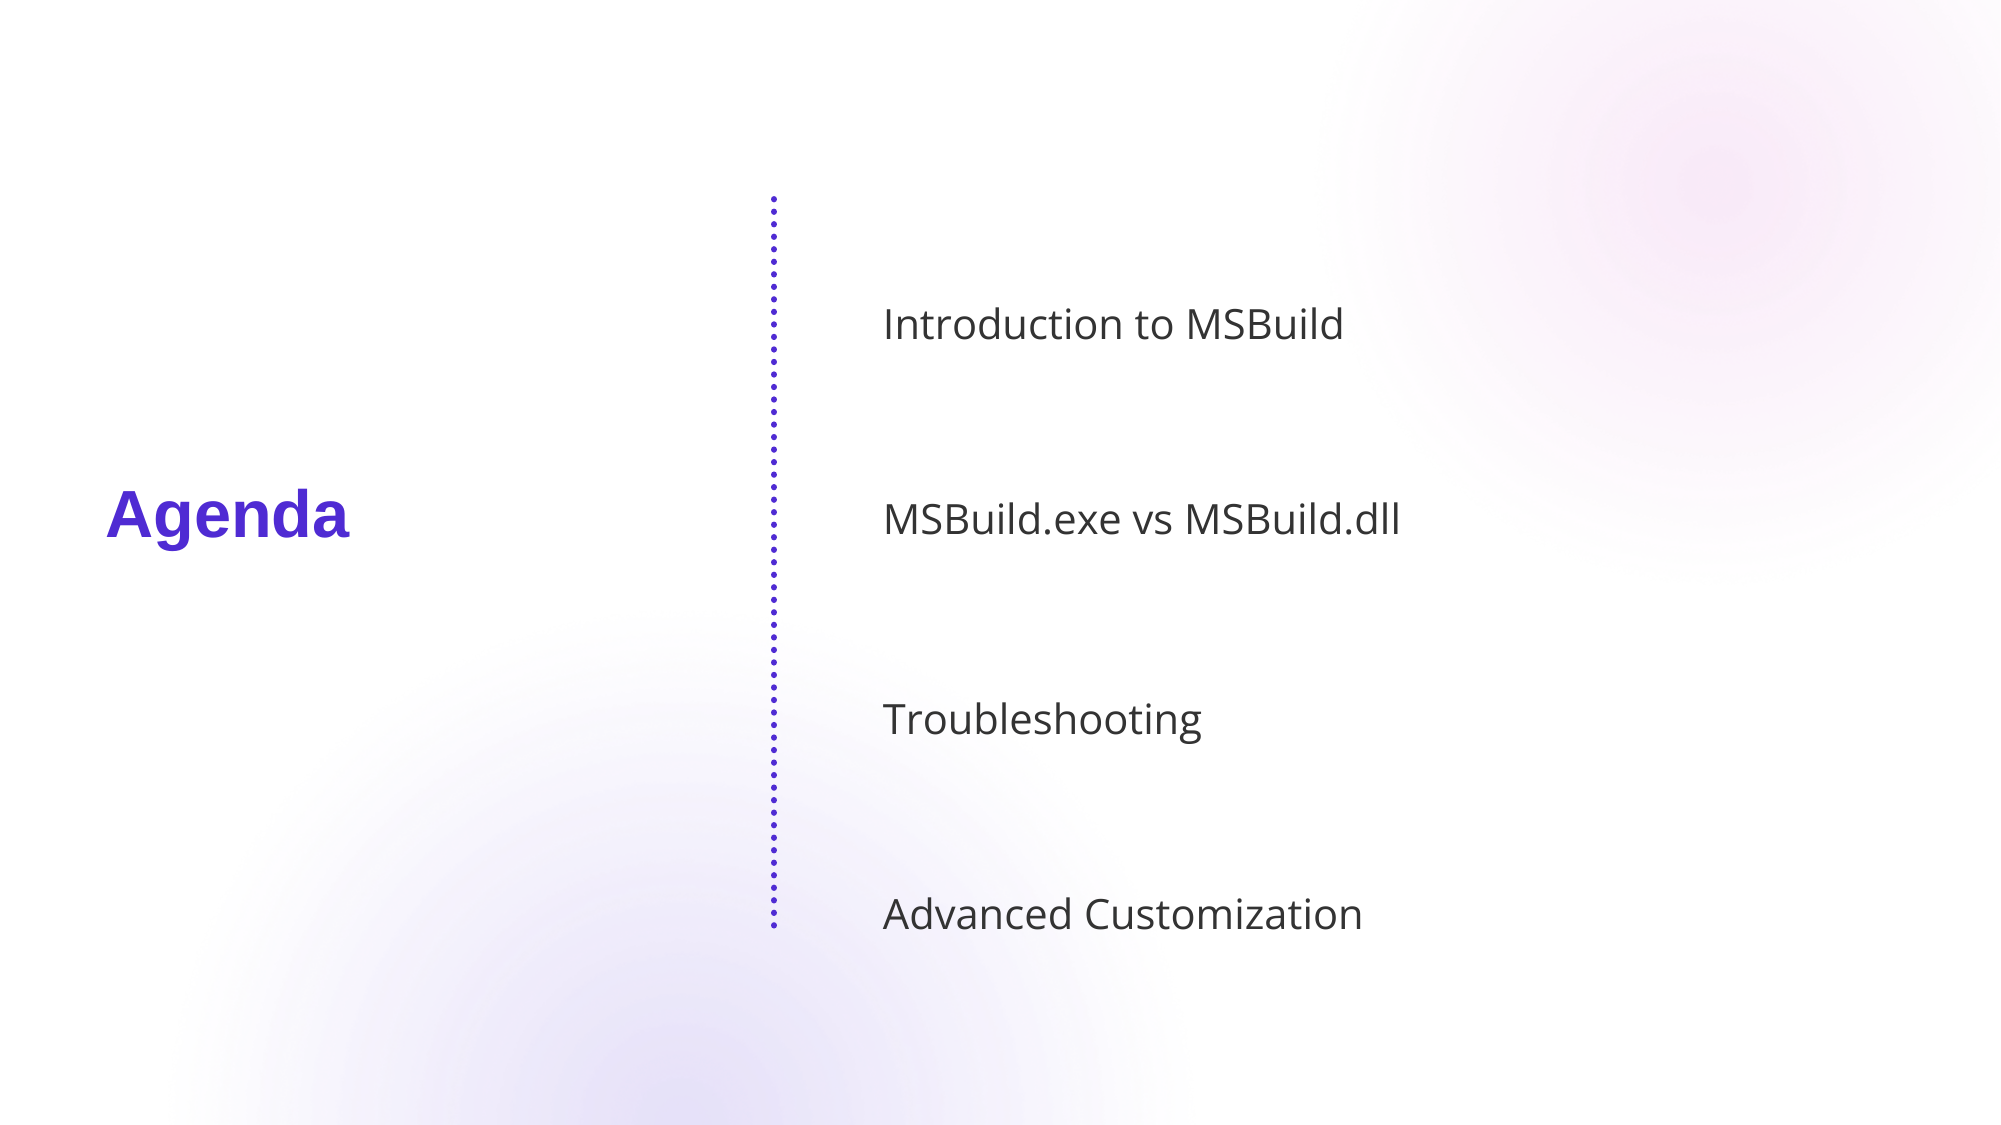

Introduction to MSBuild
MSBuild.exe vs MSBuild.dll
Agenda
Troubleshooting
Advanced Customization